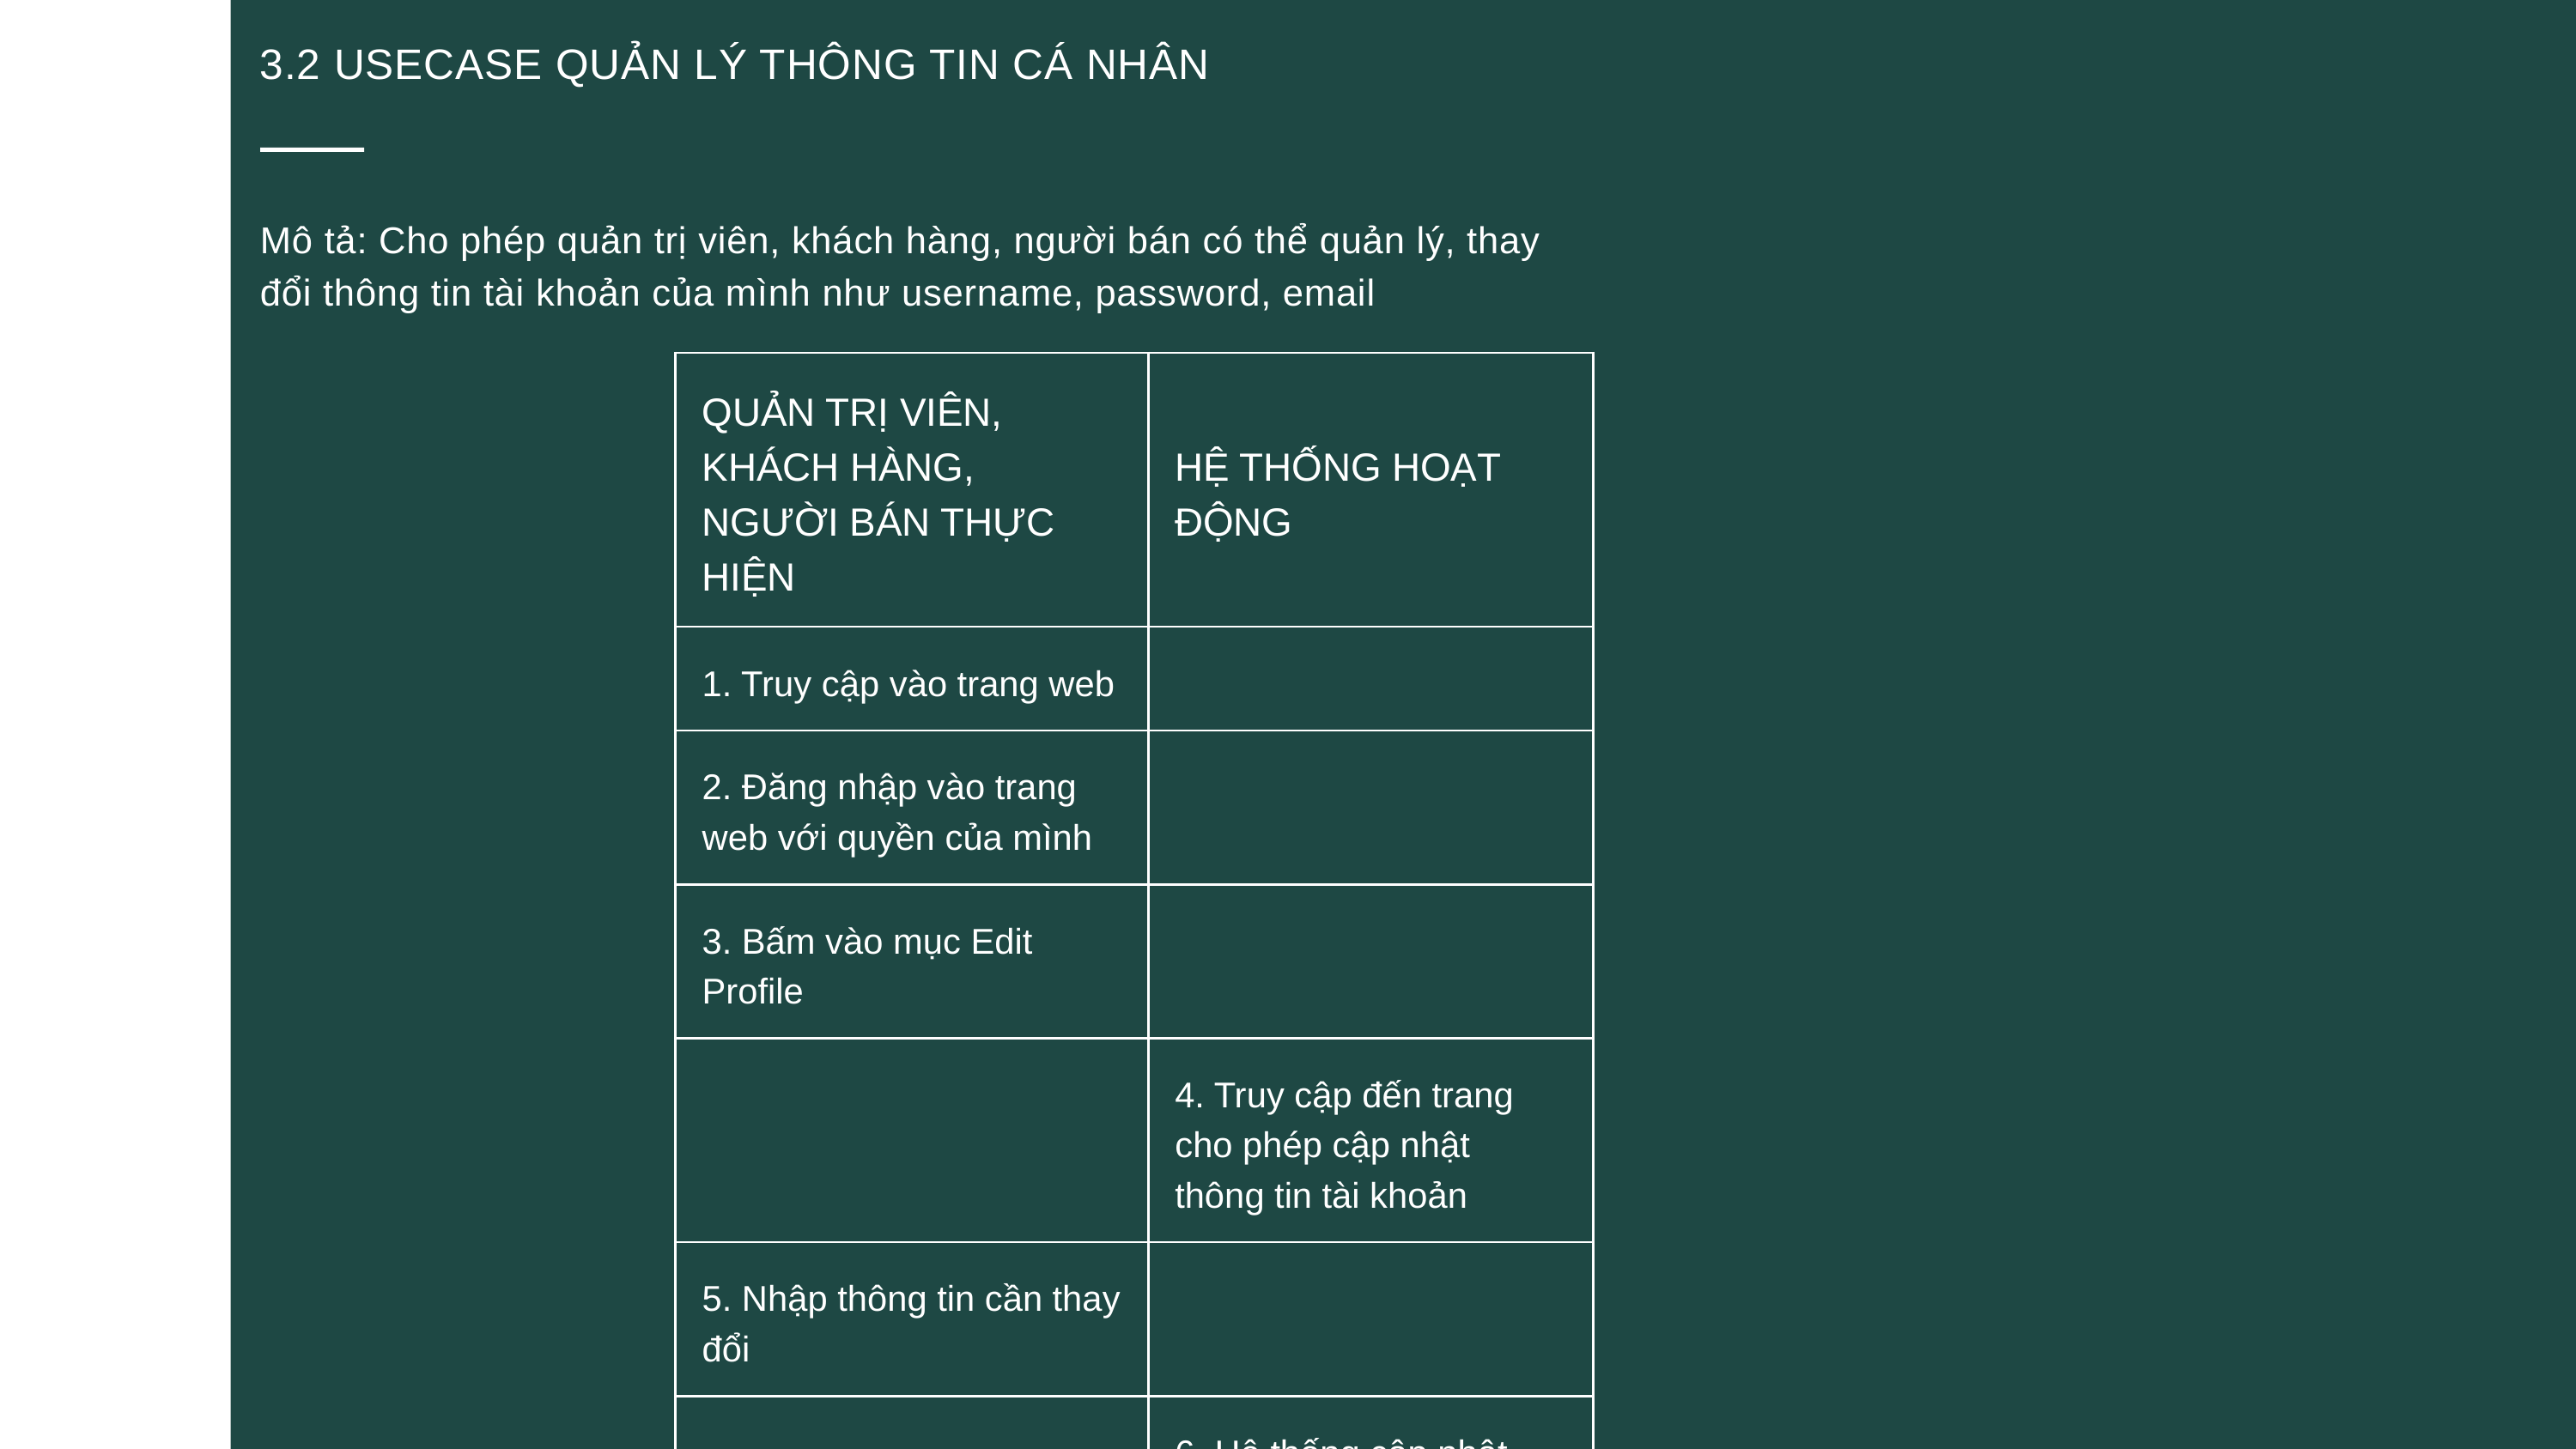

3.2 USECASE QUẢN LÝ THÔNG TIN CÁ NHÂN

Mô tả: Cho phép quản trị viên, khách hàng, người bán có thể quản lý, thay đổi thông tin tài khoản của mình như username, password, email

| QUẢN TRỊ VIÊN, KHÁCH HÀNG, NGƯỜI BÁN THỰC HIỆN | HỆ THỐNG HOẠT ĐỘNG |
| --- | --- |
| 1. Truy cập vào trang web |  |
| 2. Đăng nhập vào trang web với quyền của mình |  |
| 3. Bấm vào mục Edit Profile |  |
|  | 4. Truy cập đến trang cho phép cập nhật thông tin tài khoản |
| 5. Nhập thông tin cần thay đổi |  |
|  | 6. Hệ thống cập nhật thông tin tài khoản trong CSDL |